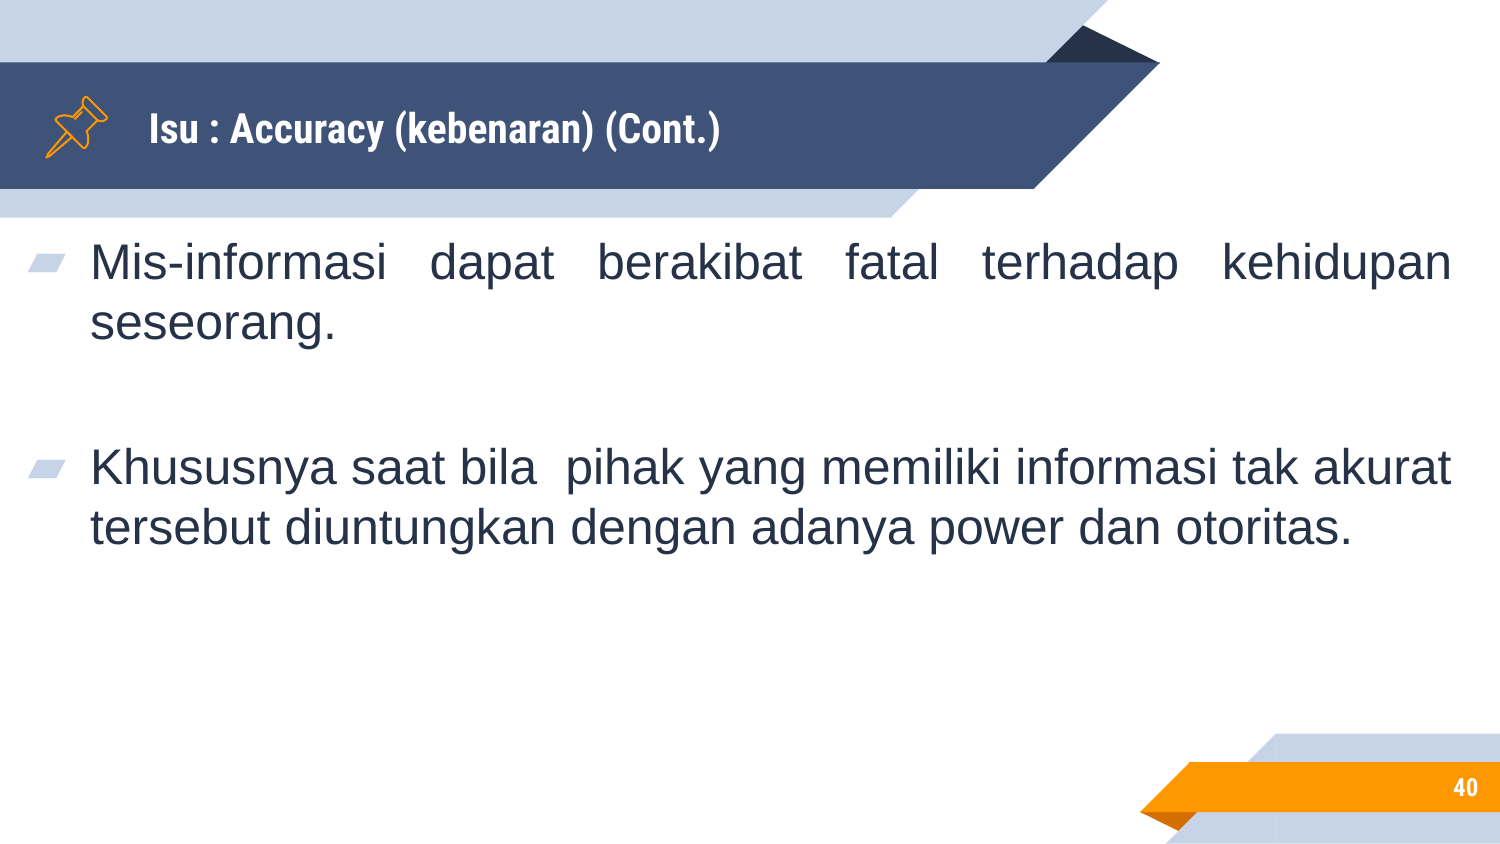

# Isu : Accuracy (kebenaran) (Cont.)

Mis-informasi dapat berakibat fatal terhadap kehidupan seseorang.

Khususnya saat bila  pihak yang memiliki informasi tak akurat tersebut diuntungkan dengan adanya power dan otoritas.

40